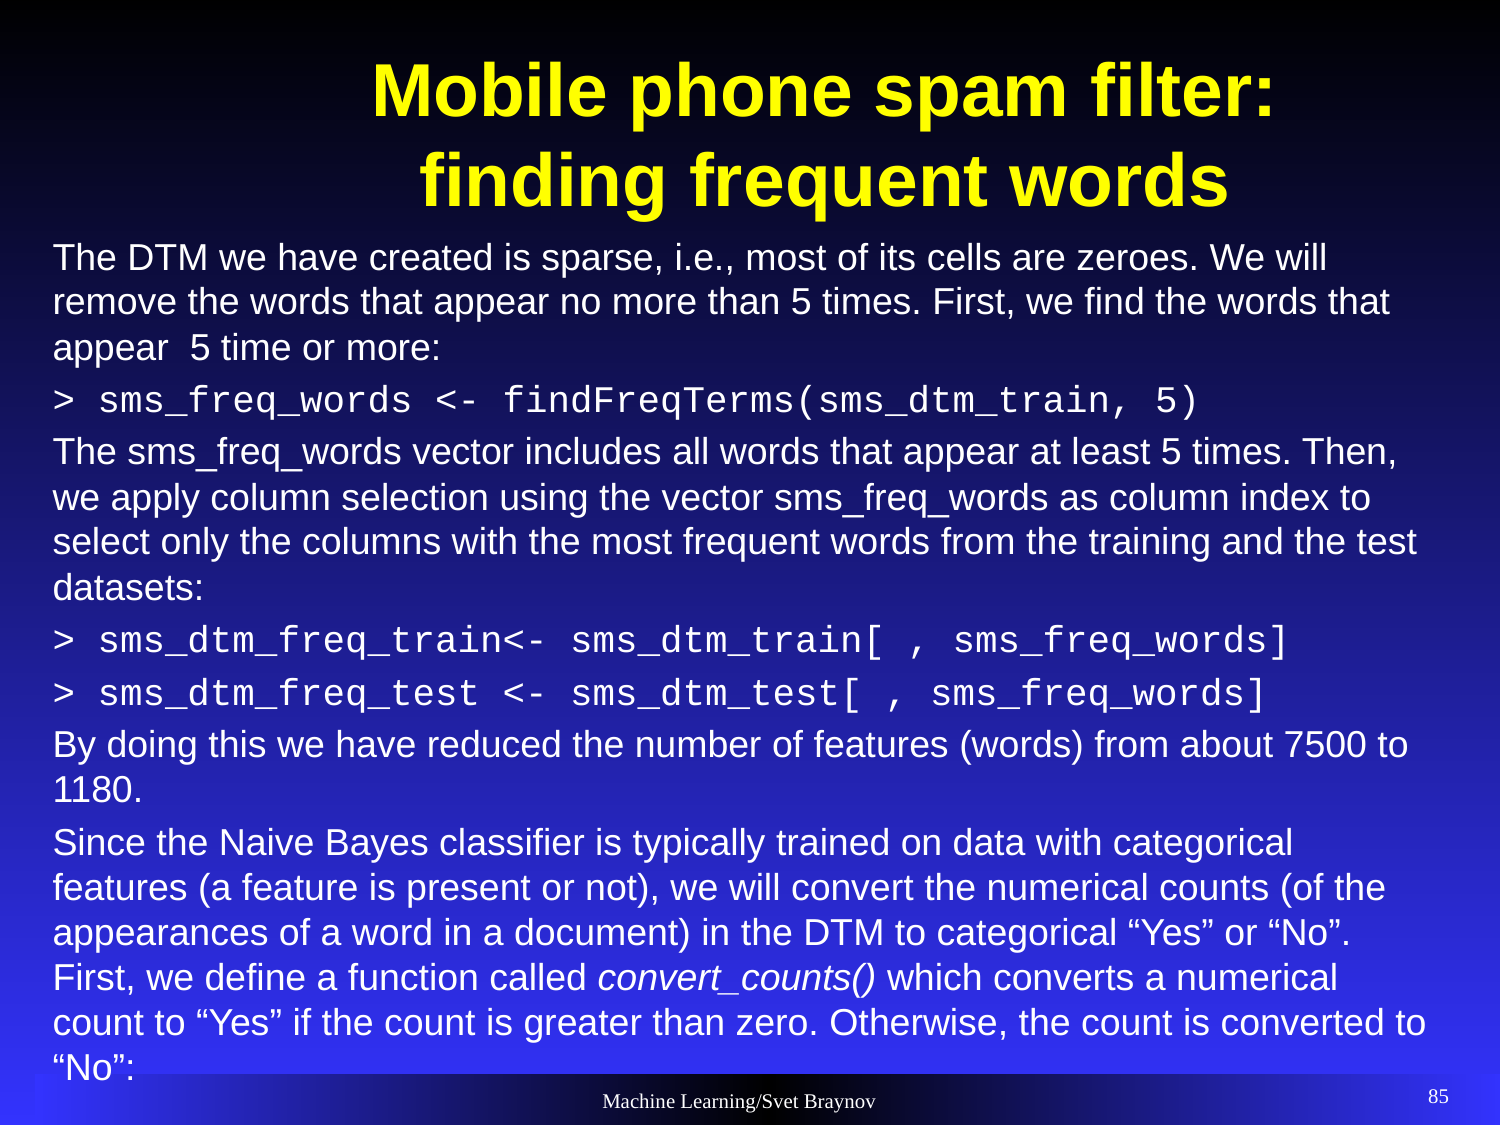

# Mobile phone spam filter: finding frequent words
The DTM we have created is sparse, i.e., most of its cells are zeroes. We will remove the words that appear no more than 5 times. First, we find the words that appear  5 time or more:
> sms_freq_words <- findFreqTerms(sms_dtm_train, 5)
The sms_freq_words vector includes all words that appear at least 5 times. Then, we apply column selection using the vector sms_freq_words as column index to select only the columns with the most frequent words from the training and the test datasets:
> sms_dtm_freq_train<- sms_dtm_train[ , sms_freq_words]
> sms_dtm_freq_test <- sms_dtm_test[ , sms_freq_words]
By doing this we have reduced the number of features (words) from about 7500 to 1180.
Since the Naive Bayes classifier is typically trained on data with categorical features (a feature is present or not), we will convert the numerical counts (of the appearances of a word in a document) in the DTM to categorical “Yes” or “No”. First, we define a function called convert_counts() which converts a numerical count to “Yes” if the count is greater than zero. Otherwise, the count is converted to “No”:

85